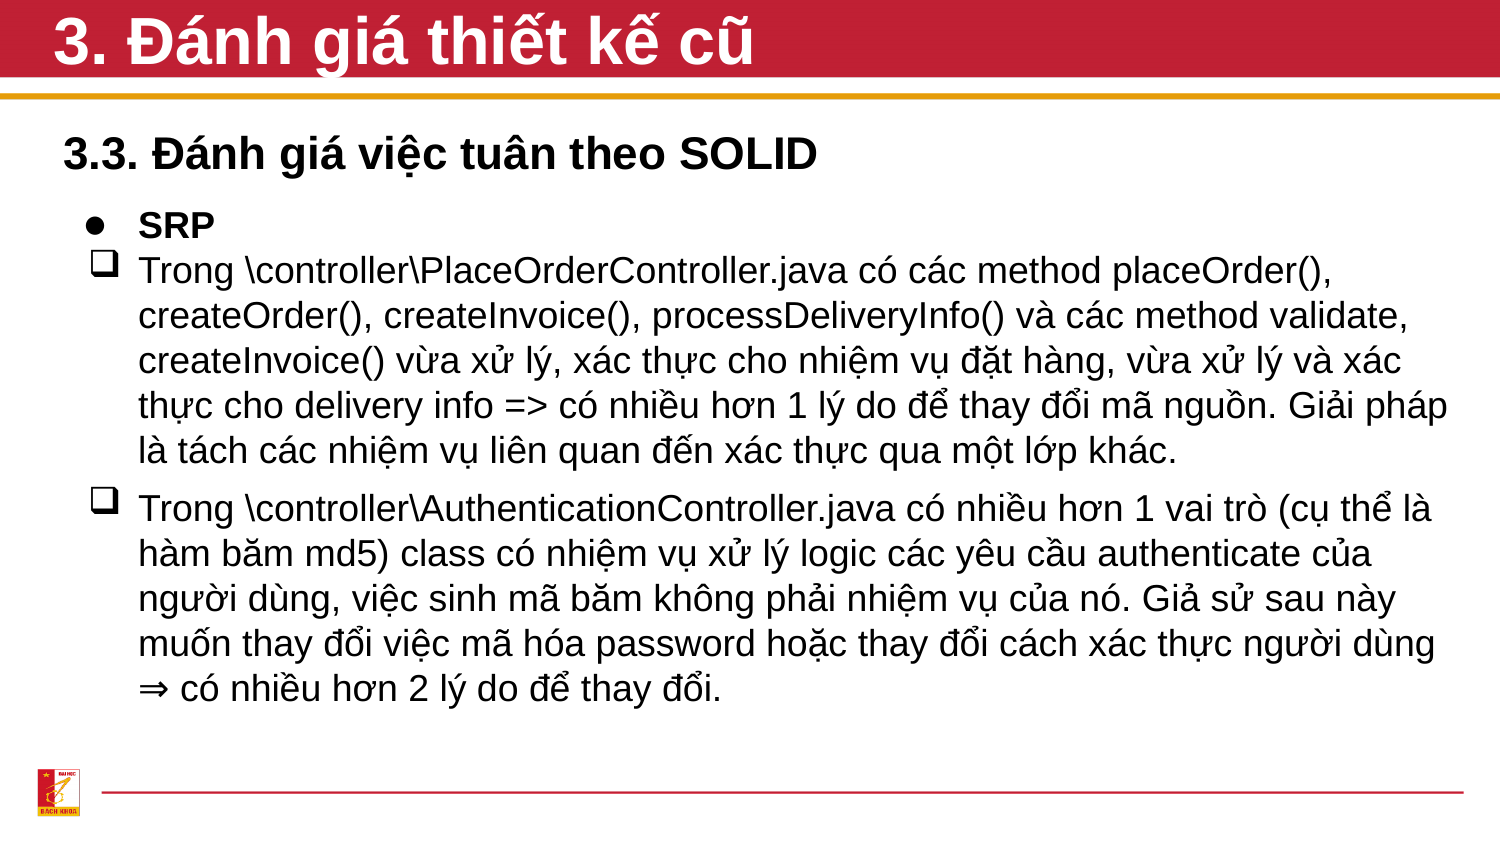

# 3. Đánh giá thiết kế cũ
3.3. Đánh giá việc tuân theo SOLID
SRP
Trong \controller\PlaceOrderController.java có các method placeOrder(), createOrder(), createInvoice(), processDeliveryInfo() và các method validate, createInvoice() vừa xử lý, xác thực cho nhiệm vụ đặt hàng, vừa xử lý và xác thực cho delivery info => có nhiều hơn 1 lý do để thay đổi mã nguồn. Giải pháp là tách các nhiệm vụ liên quan đến xác thực qua một lớp khác.
Trong \controller\AuthenticationController.java có nhiều hơn 1 vai trò (cụ thể là hàm băm md5) class có nhiệm vụ xử lý logic các yêu cầu authenticate của người dùng, việc sinh mã băm không phải nhiệm vụ của nó. Giả sử sau này muốn thay đổi việc mã hóa password hoặc thay đổi cách xác thực người dùng ⇒ có nhiều hơn 2 lý do để thay đổi.